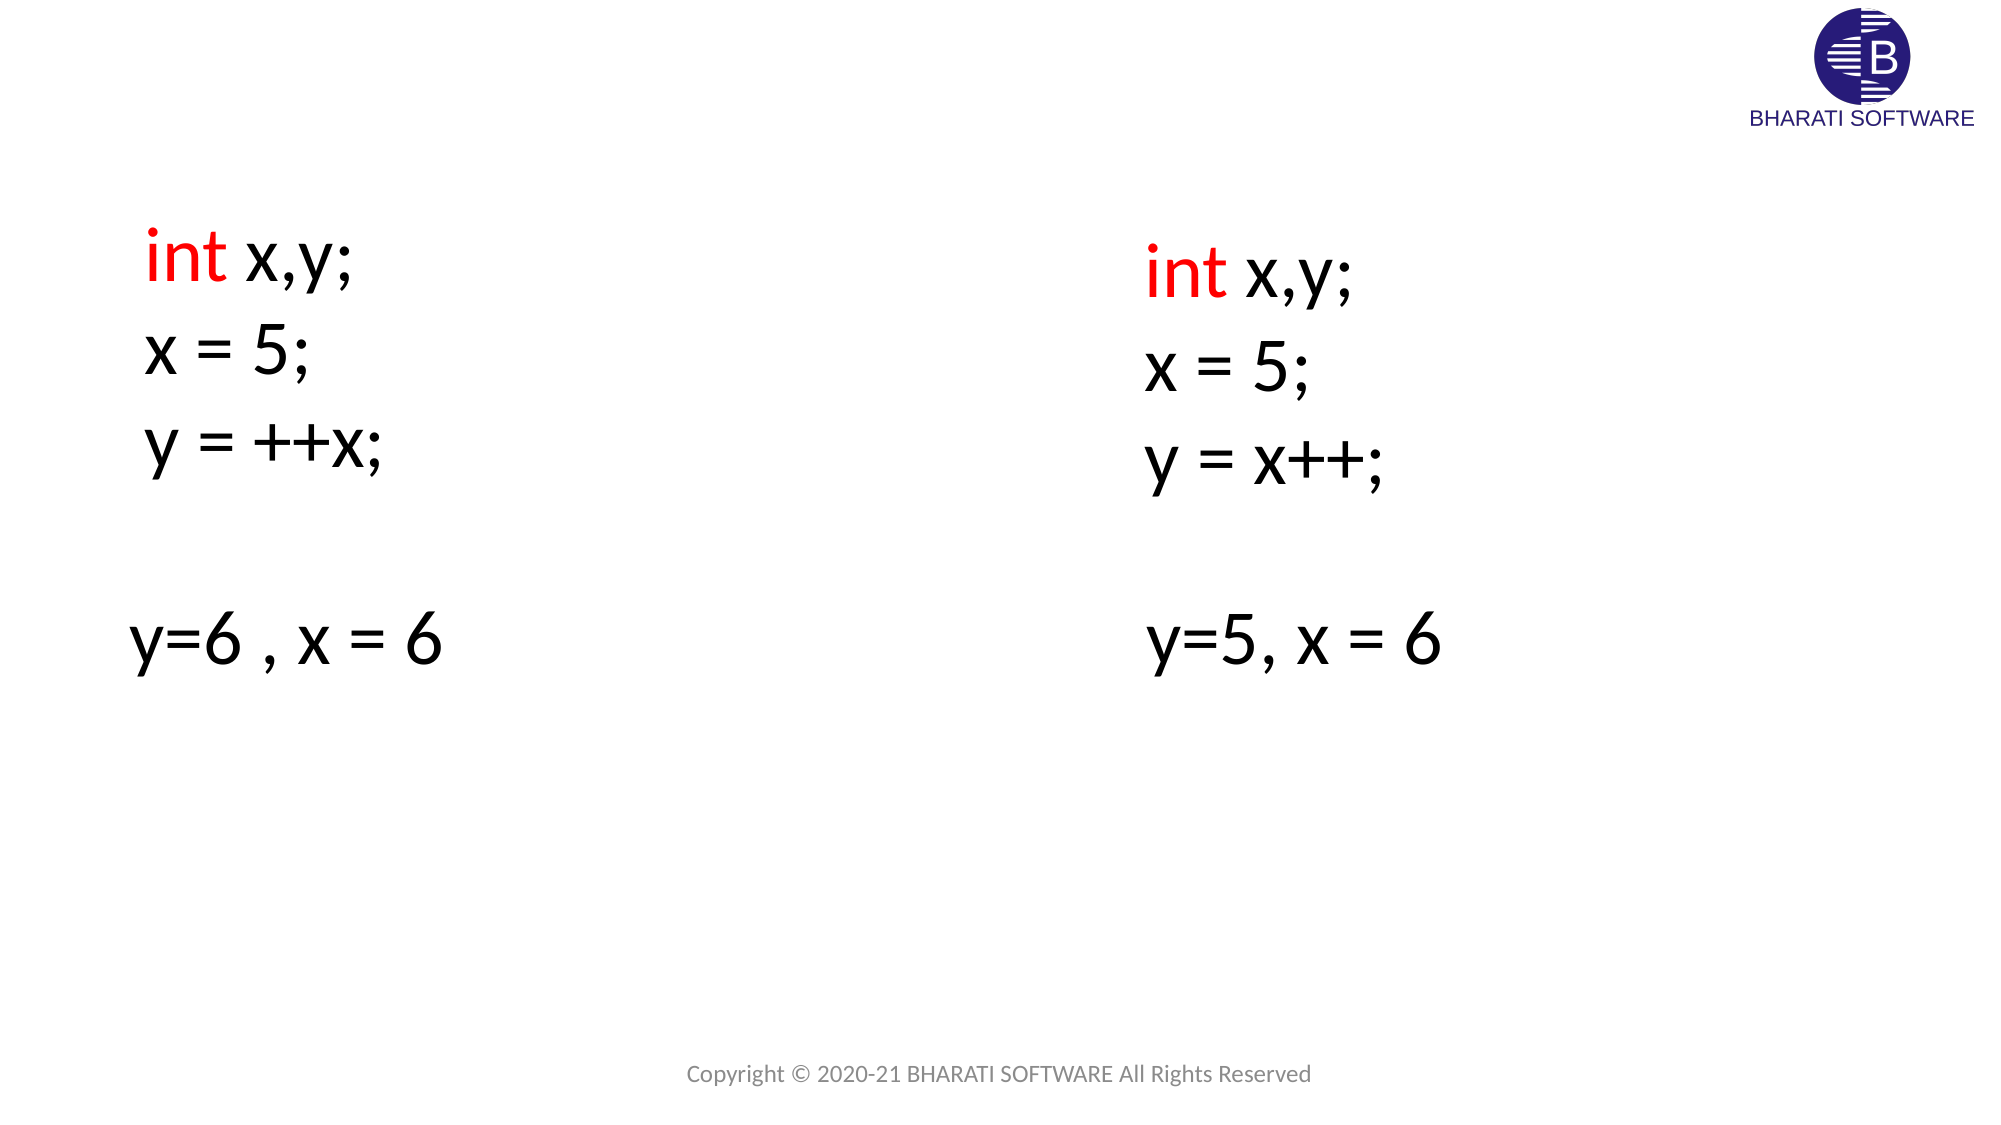

int x,y;
x = 5;
y = ++x;
int x,y;
x = 5;
y = x++;
y=6 , x = 6
y=5, x = 6
Copyright © 2020-21 BHARATI SOFTWARE All Rights Reserved